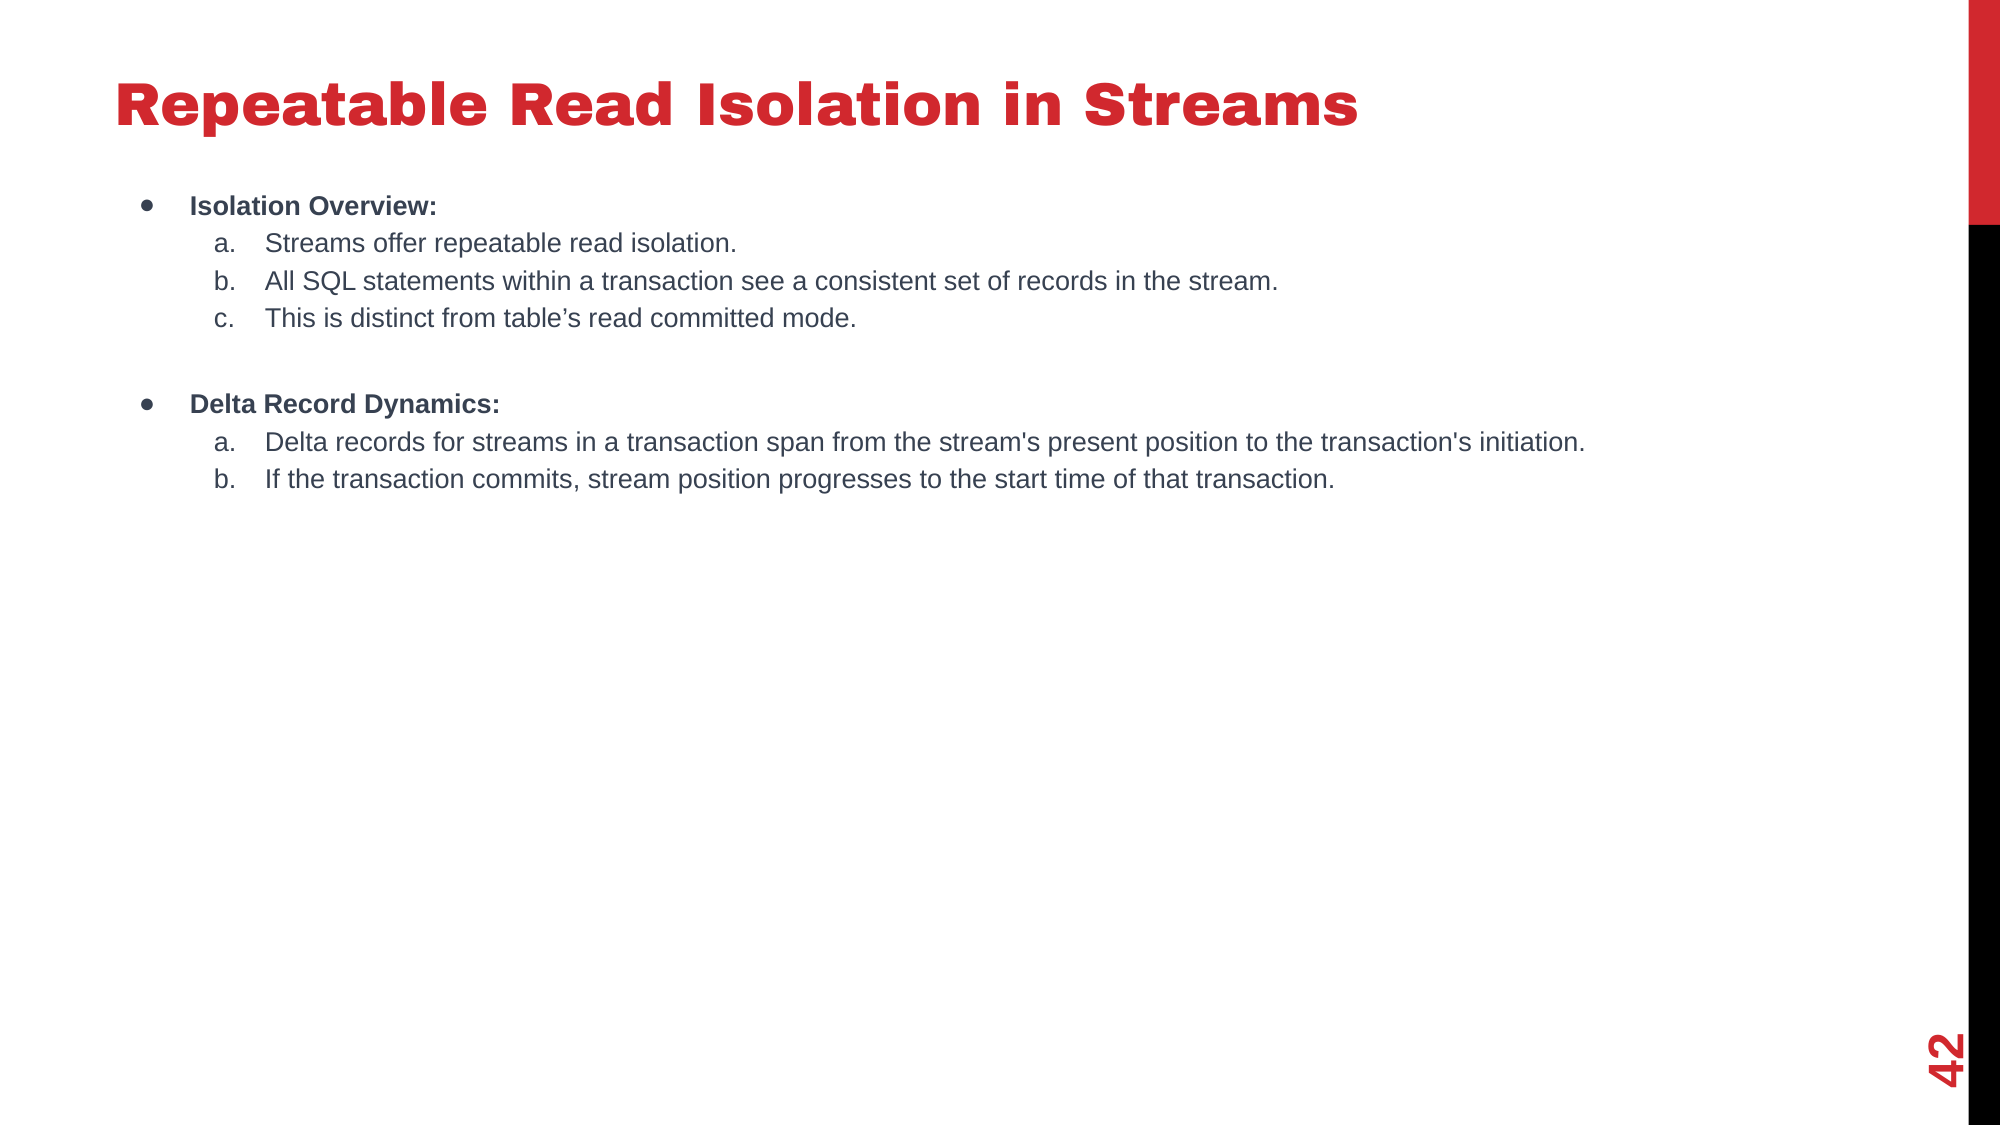

# Repeatable Read Isolation in Streams
Isolation Overview:
Streams offer repeatable read isolation.
All SQL statements within a transaction see a consistent set of records in the stream.
This is distinct from table’s read committed mode.

Delta Record Dynamics:
Delta records for streams in a transaction span from the stream's present position to the transaction's initiation.
If the transaction commits, stream position progresses to the start time of that transaction.

42